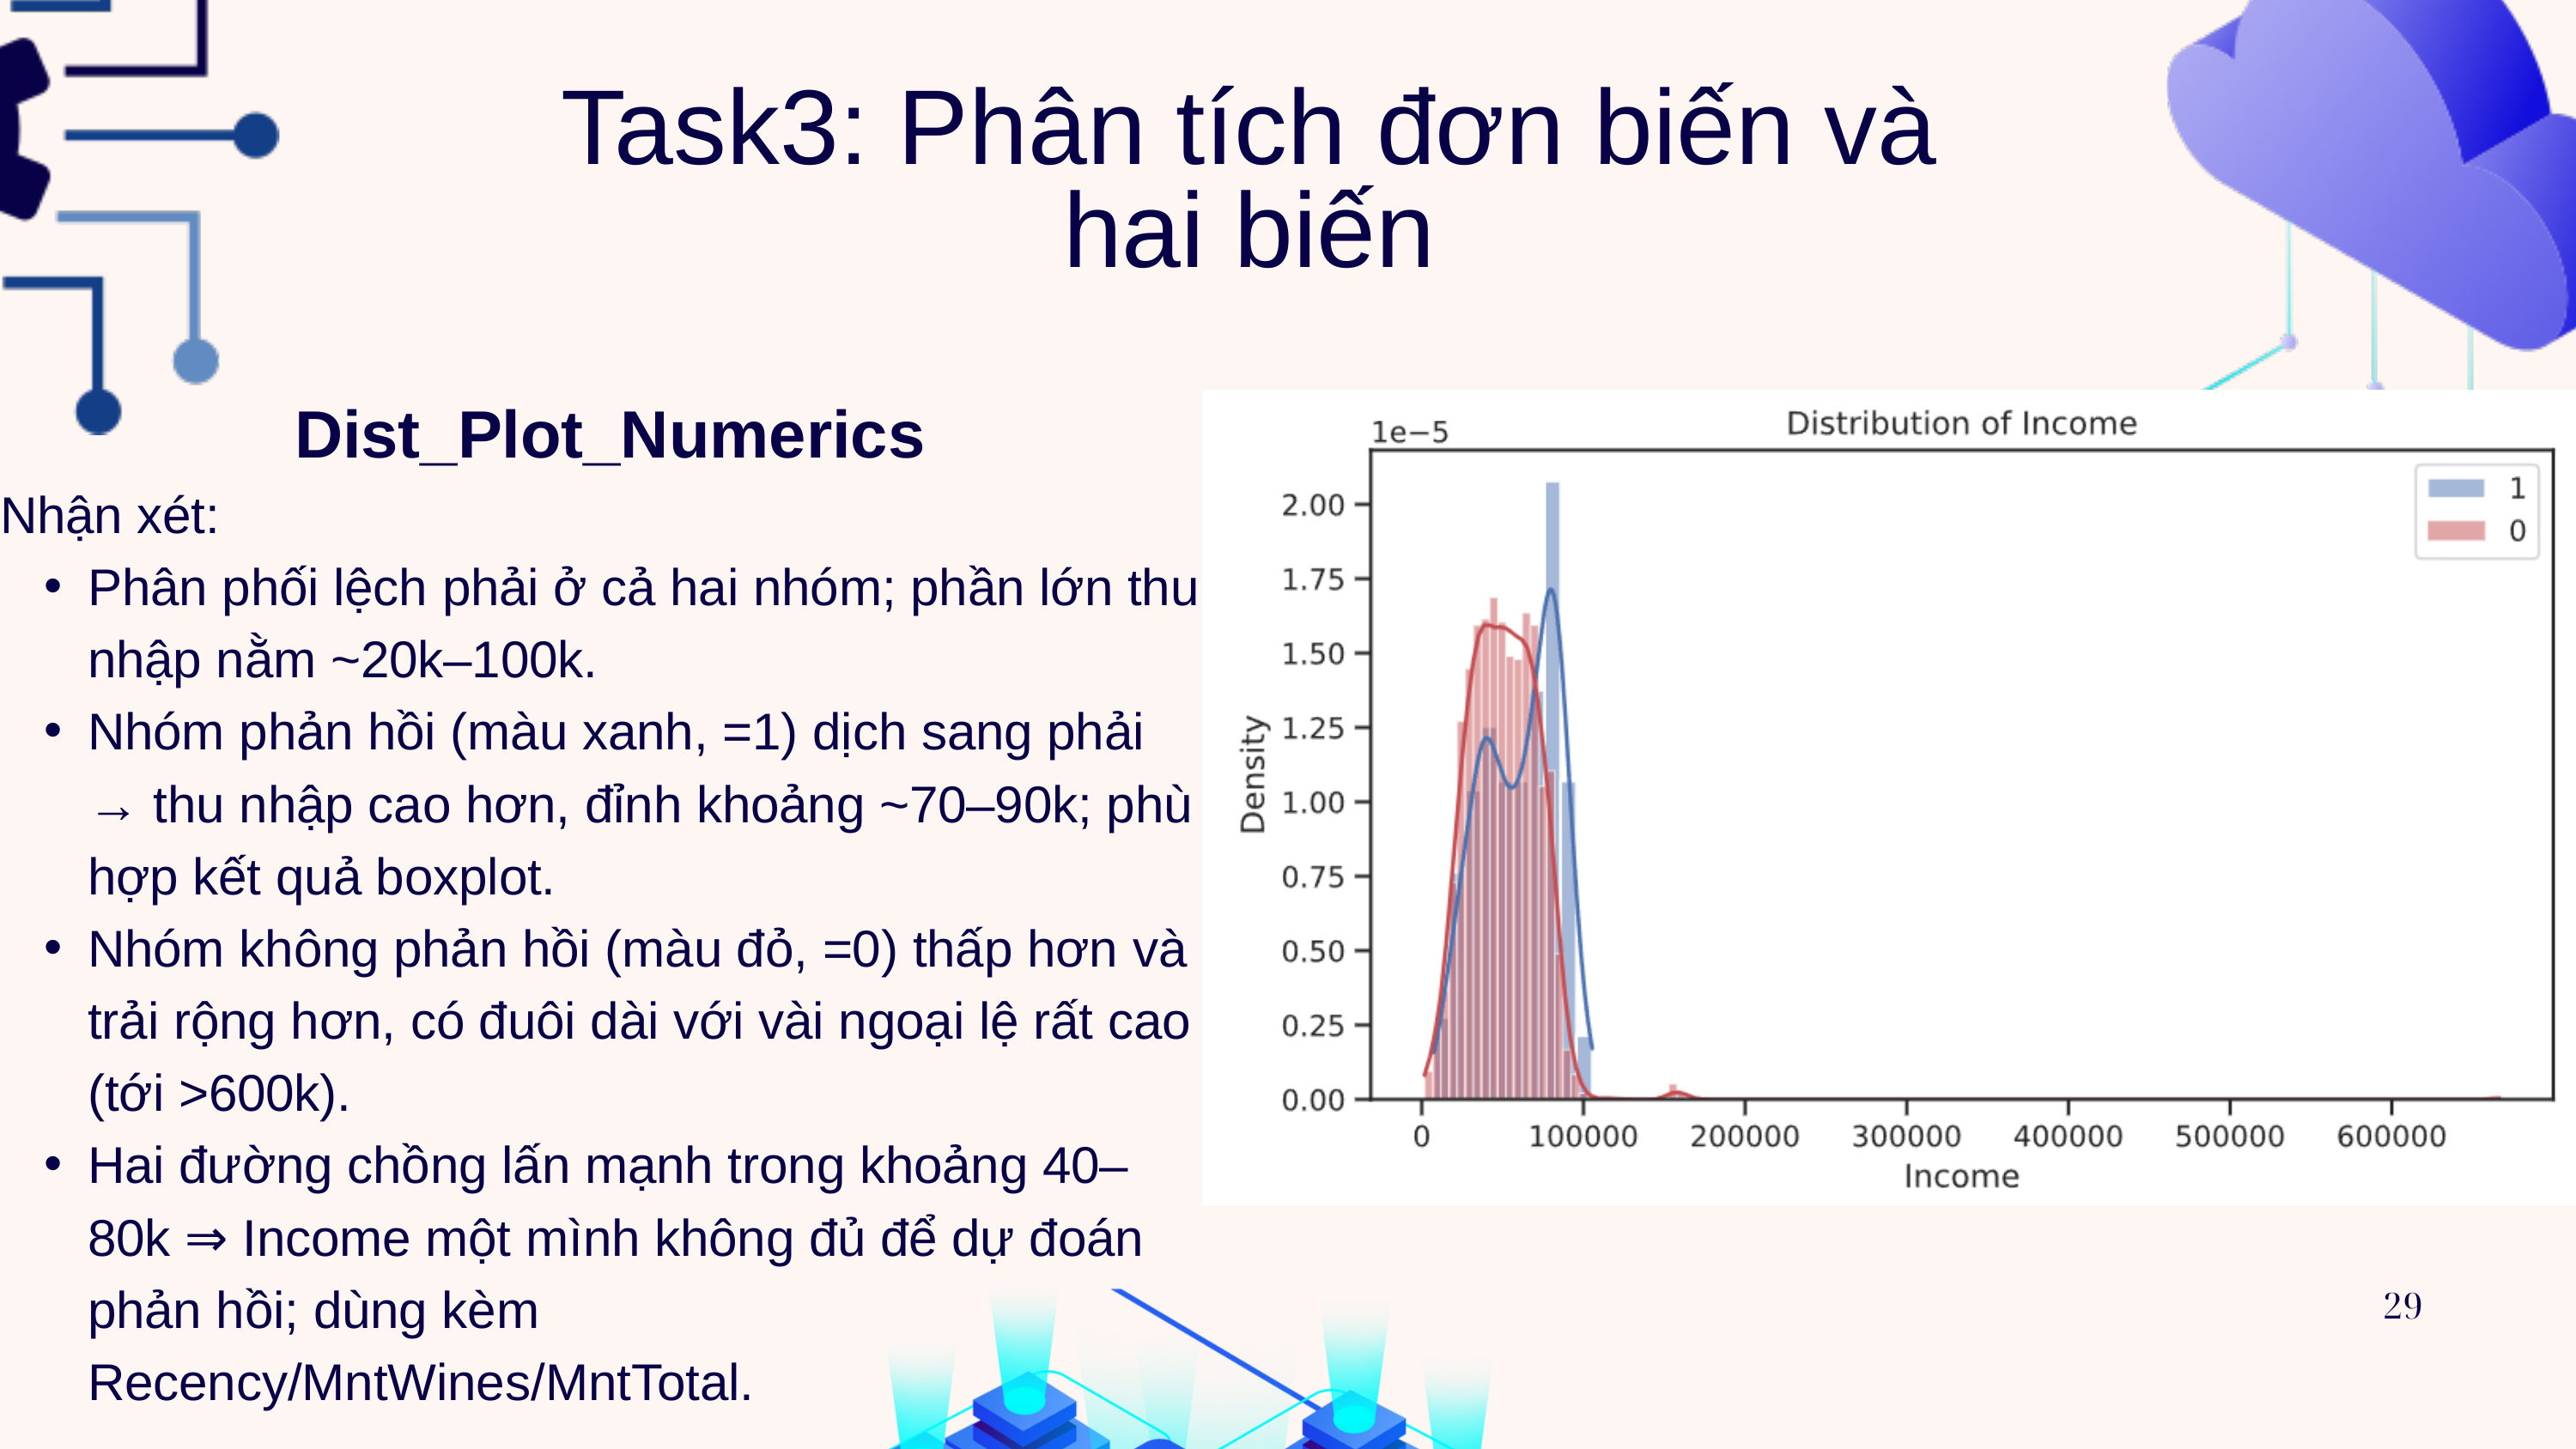

Task3: Phân tích đơn biến và hai biến
 Dist_Plot_Numerics
Nhận xét:
Phân phối lệch phải ở cả hai nhóm; phần lớn thu nhập nằm ~20k–100k.
Nhóm phản hồi (màu xanh, =1) dịch sang phải → thu nhập cao hơn, đỉnh khoảng ~70–90k; phù hợp kết quả boxplot.
Nhóm không phản hồi (màu đỏ, =0) thấp hơn và trải rộng hơn, có đuôi dài với vài ngoại lệ rất cao (tới >600k).
Hai đường chồng lấn mạnh trong khoảng 40–80k ⇒ Income một mình không đủ để dự đoán phản hồi; dùng kèm Recency/MntWines/MntTotal.

29